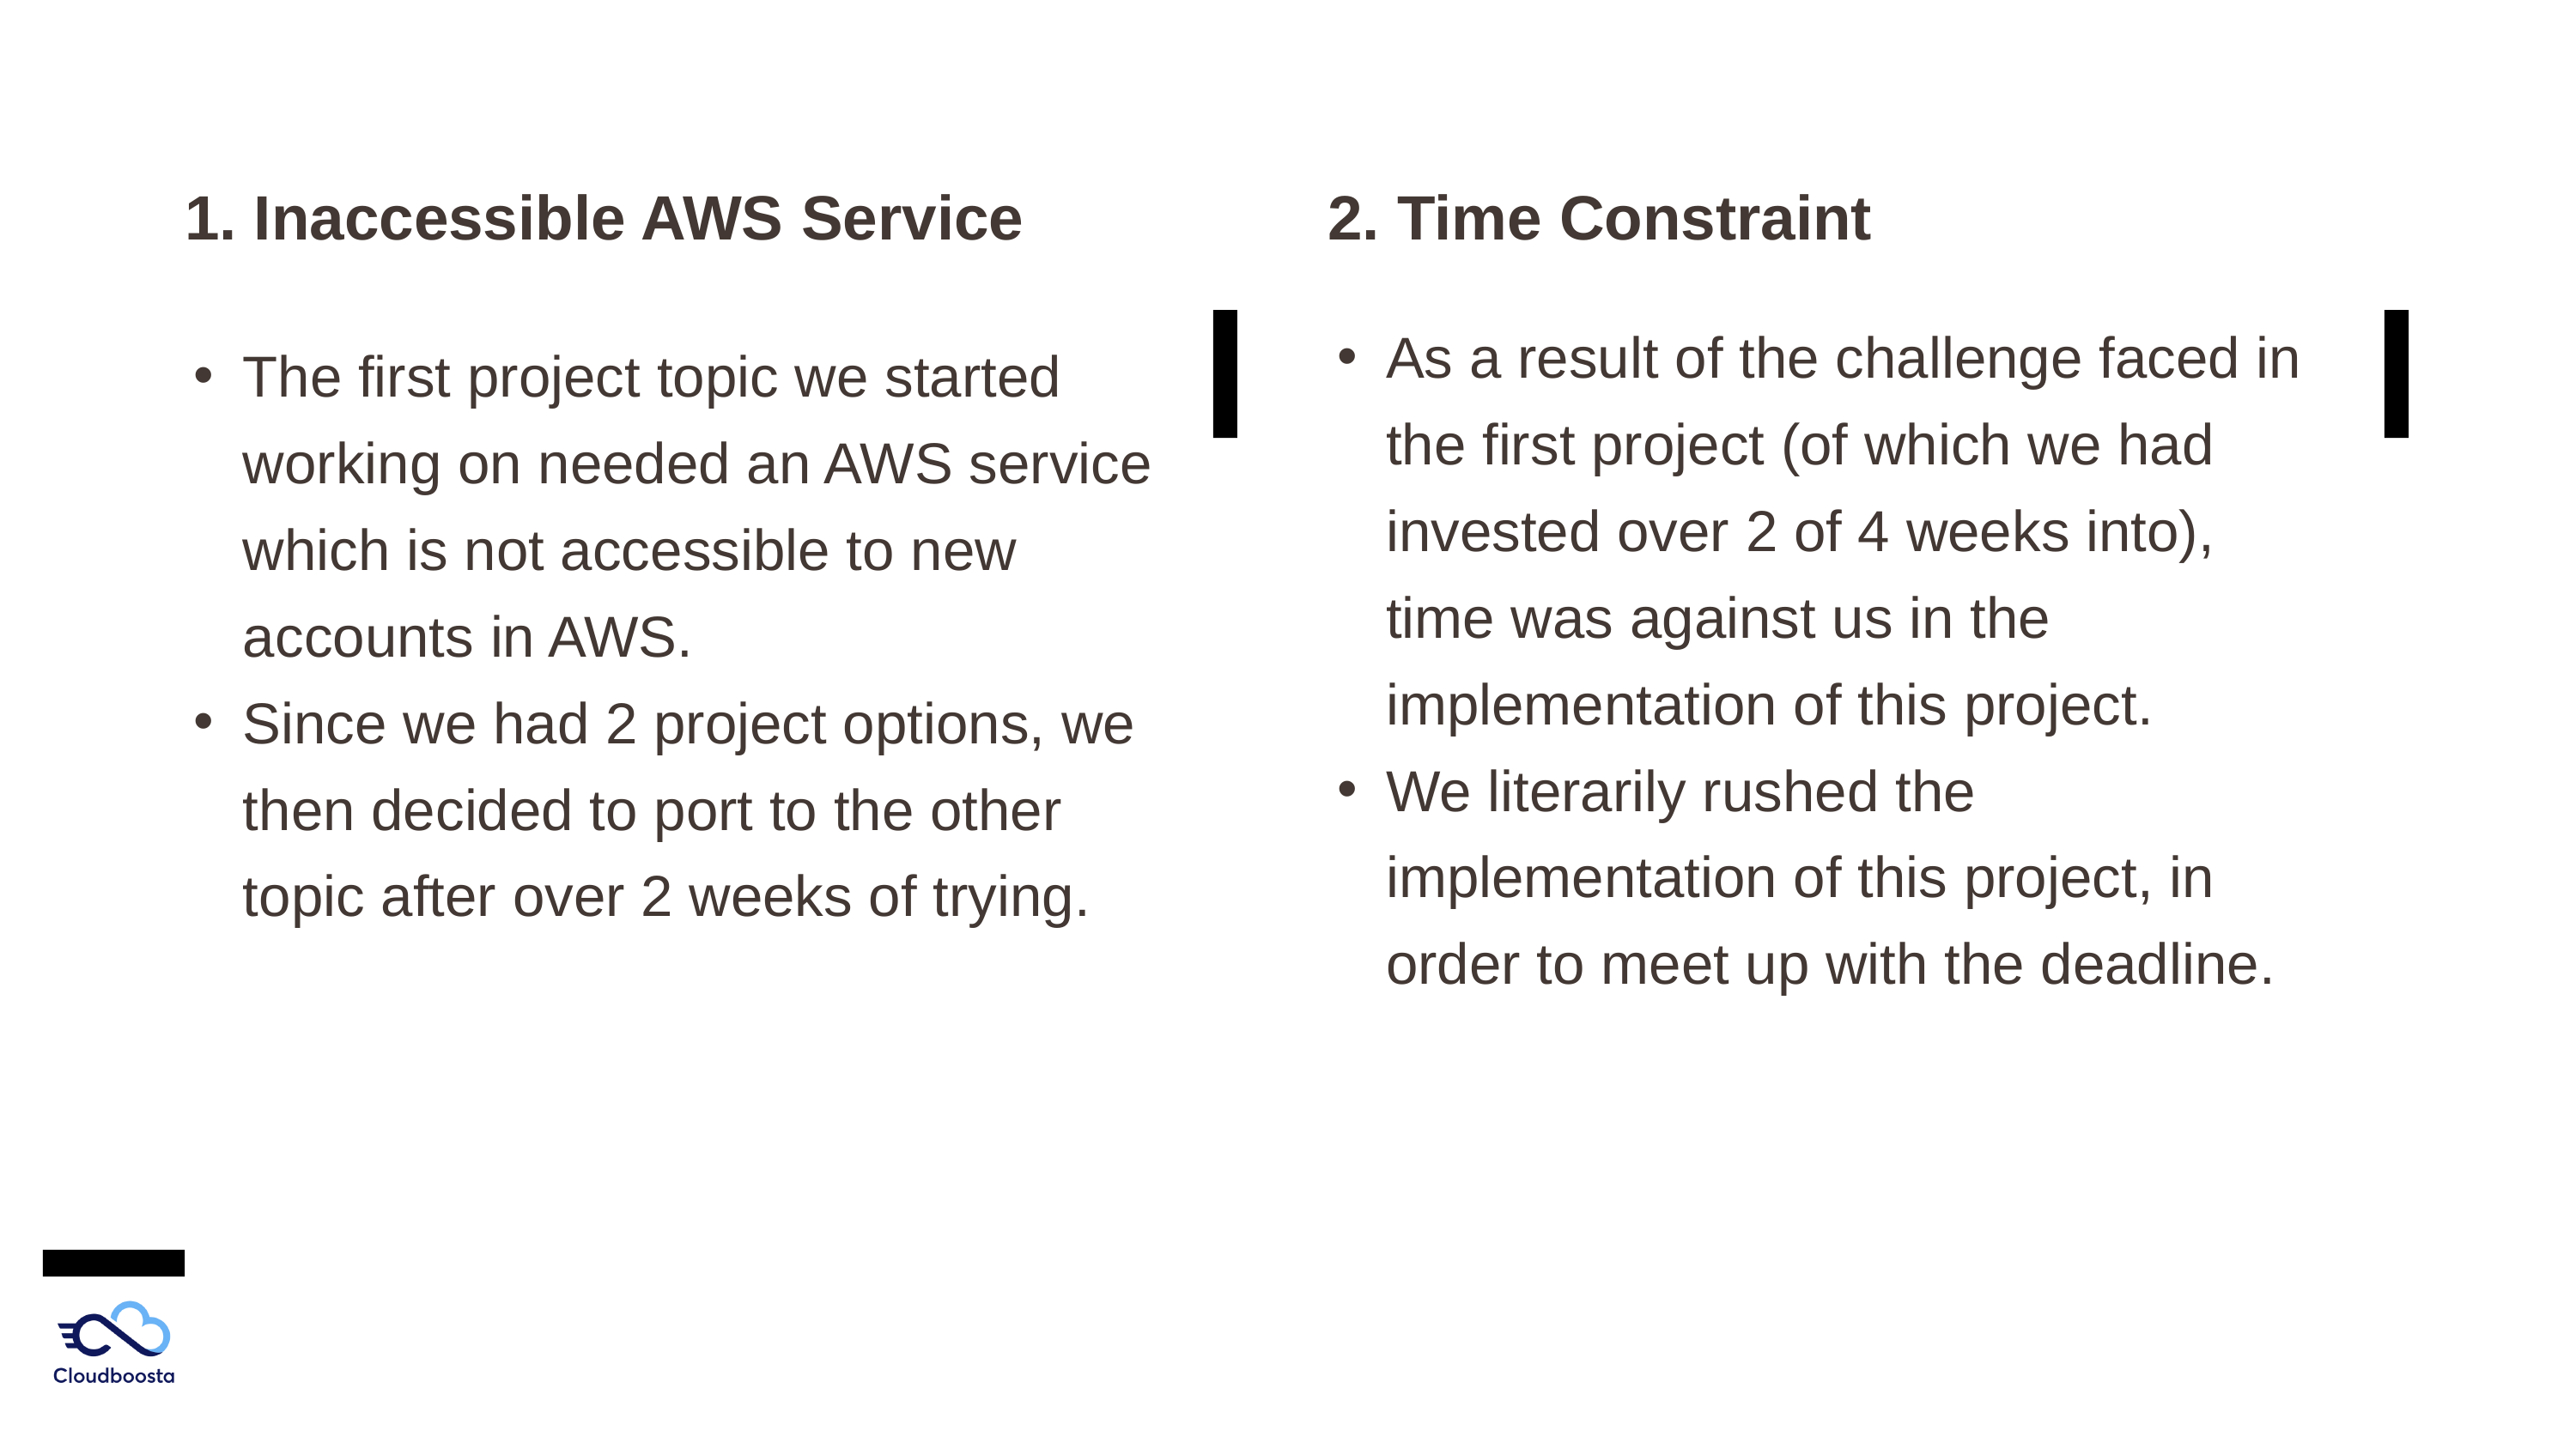

1. Inaccessible AWS Service
2. Time Constraint
As a result of the challenge faced in the first project (of which we had invested over 2 of 4 weeks into), time was against us in the implementation of this project.
We literarily rushed the implementation of this project, in order to meet up with the deadline.

The first project topic we started working on needed an AWS service which is not accessible to new accounts in AWS.
Since we had 2 project options, we then decided to port to the other topic after over 2 weeks of trying.